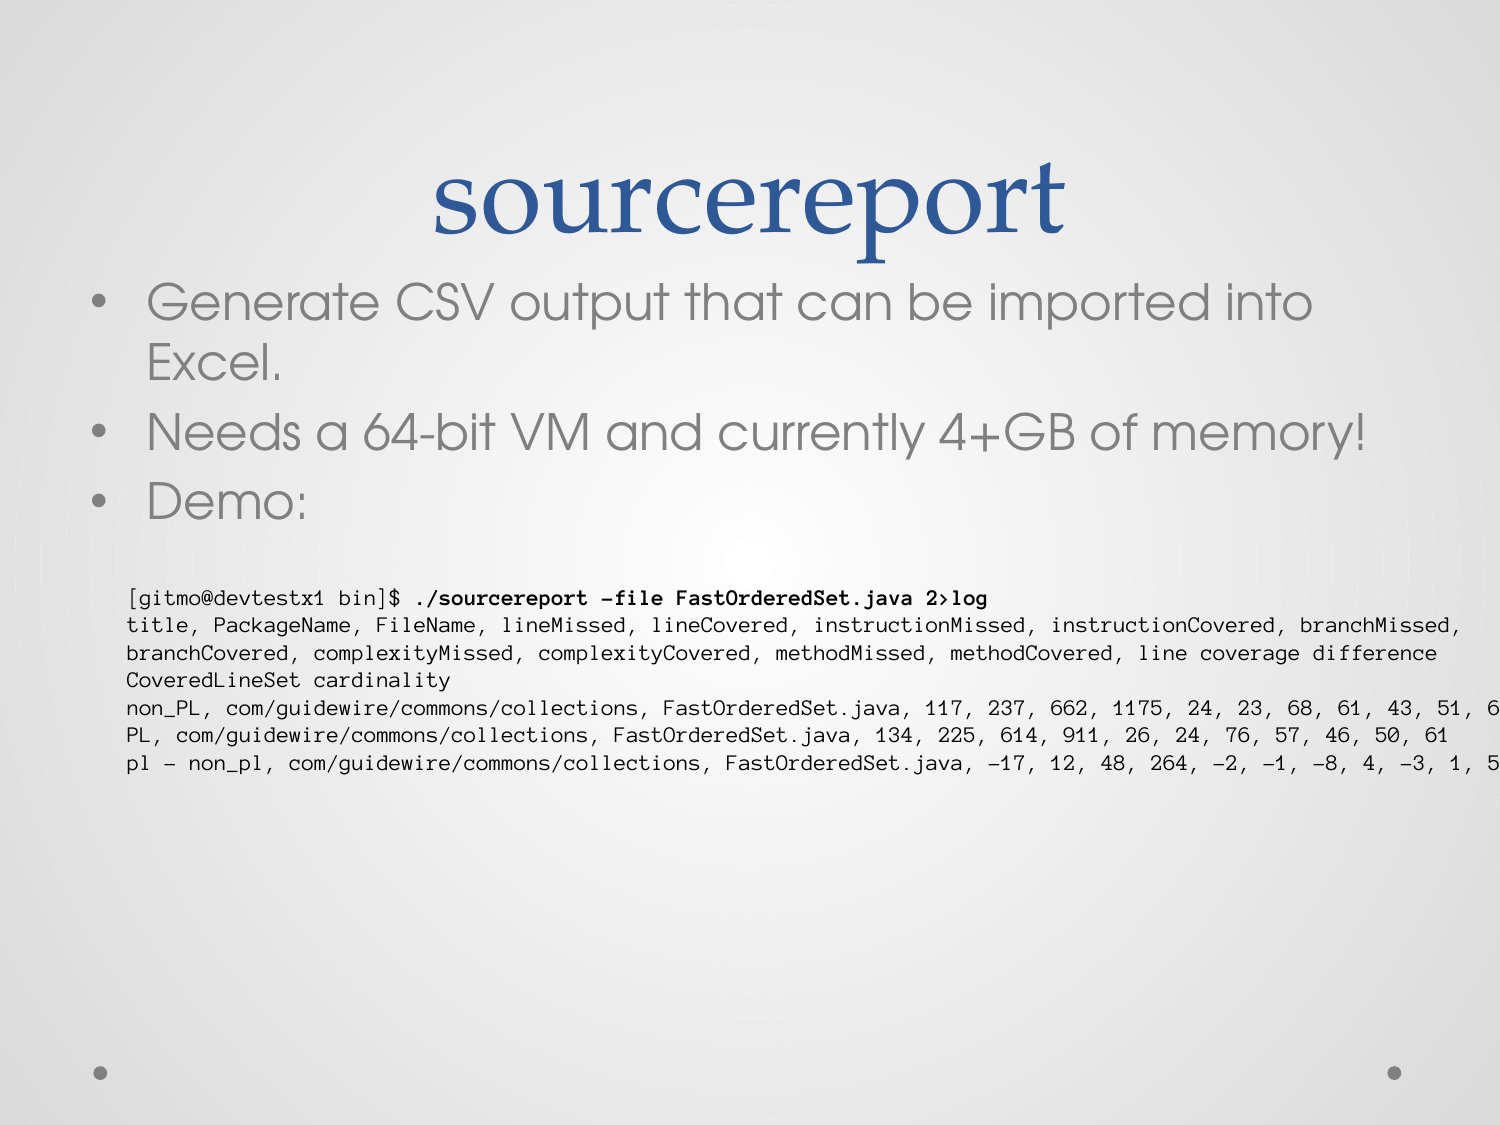

# sourcereport
Generate CSV output that can be imported into Excel.
Needs a 64-bit VM and currently 4+GB of memory!
Demo:
[gitmo@devtestx1 bin]$ ./sourcereport -file FastOrderedSet.java 2>log
title, PackageName, FileName, lineMissed, lineCovered, instructionMissed, instructionCovered, branchMissed, branchCovered, complexityMissed, complexityCovered, methodMissed, methodCovered, line coverage difference CoveredLineSet cardinality
non_PL, com/guidewire/commons/collections, FastOrderedSet.java, 117, 237, 662, 1175, 24, 23, 68, 61, 43, 51, 66
PL, com/guidewire/commons/collections, FastOrderedSet.java, 134, 225, 614, 911, 26, 24, 76, 57, 46, 50, 61
pl - non_pl, com/guidewire/commons/collections, FastOrderedSet.java, -17, 12, 48, 264, -2, -1, -8, 4, -3, 1, 5